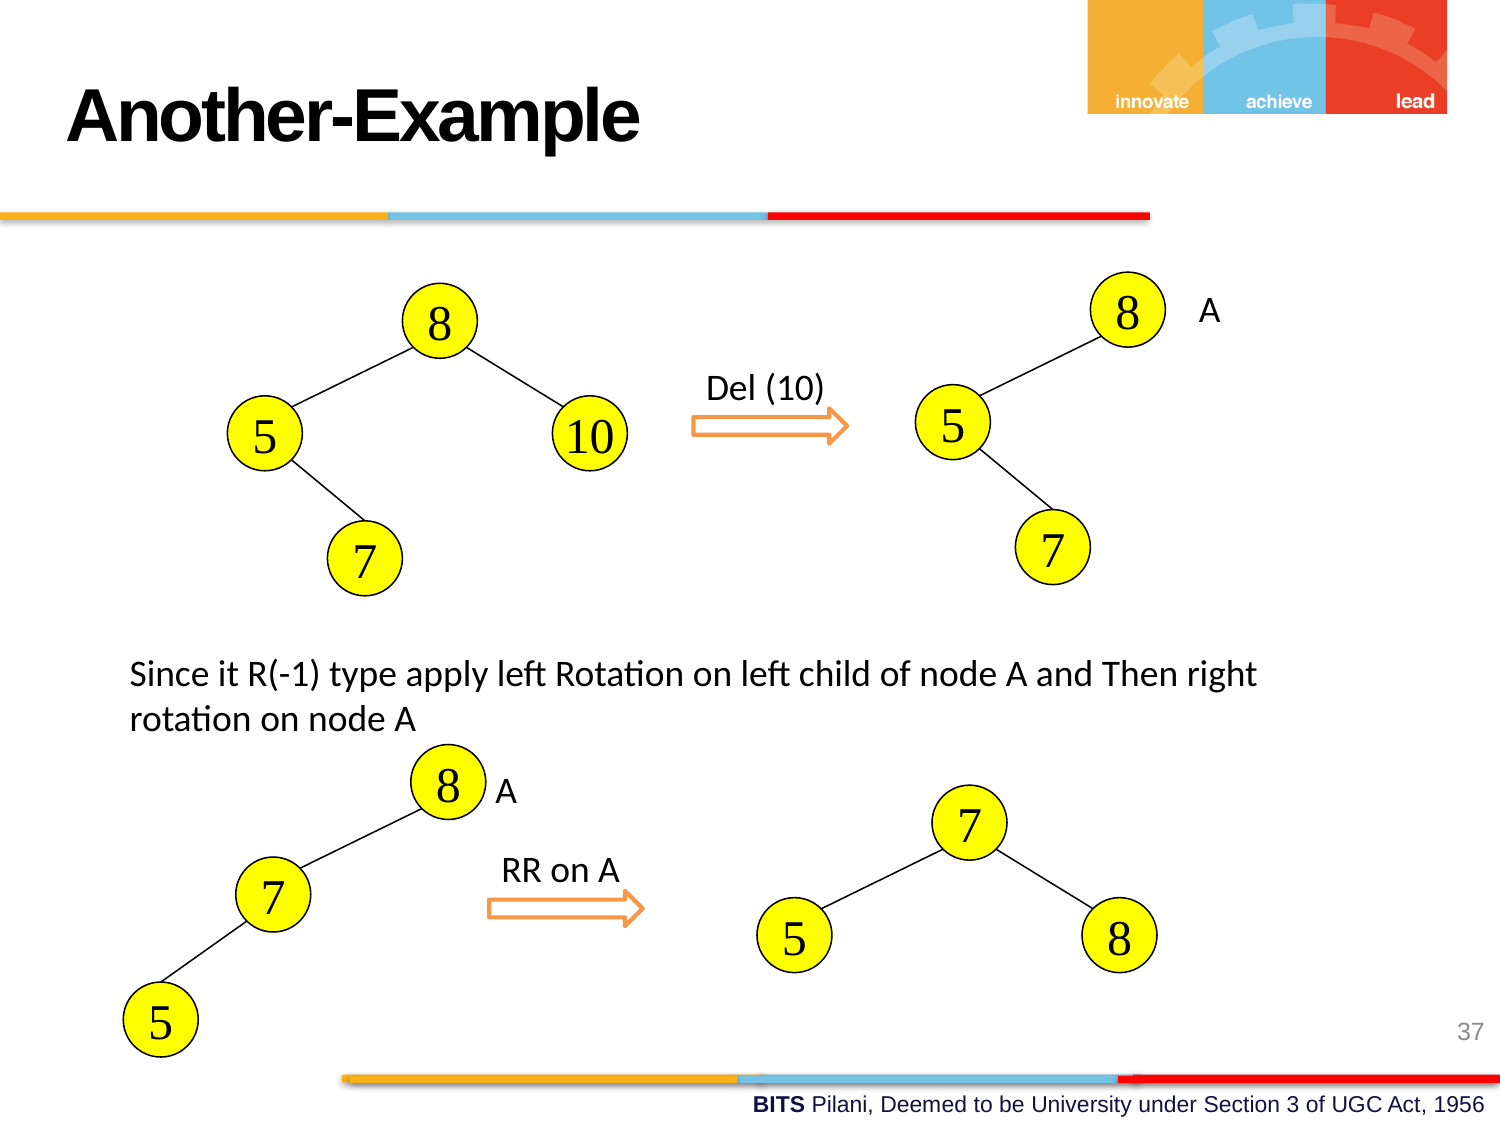

Another-Example
8
A
8
Del (10)
5
5
10

7
7
Since it R(-1) type apply left Rotation on left child of node A and Then right rotation on node A
8
A
7
RR on A
7

5
8
5
37